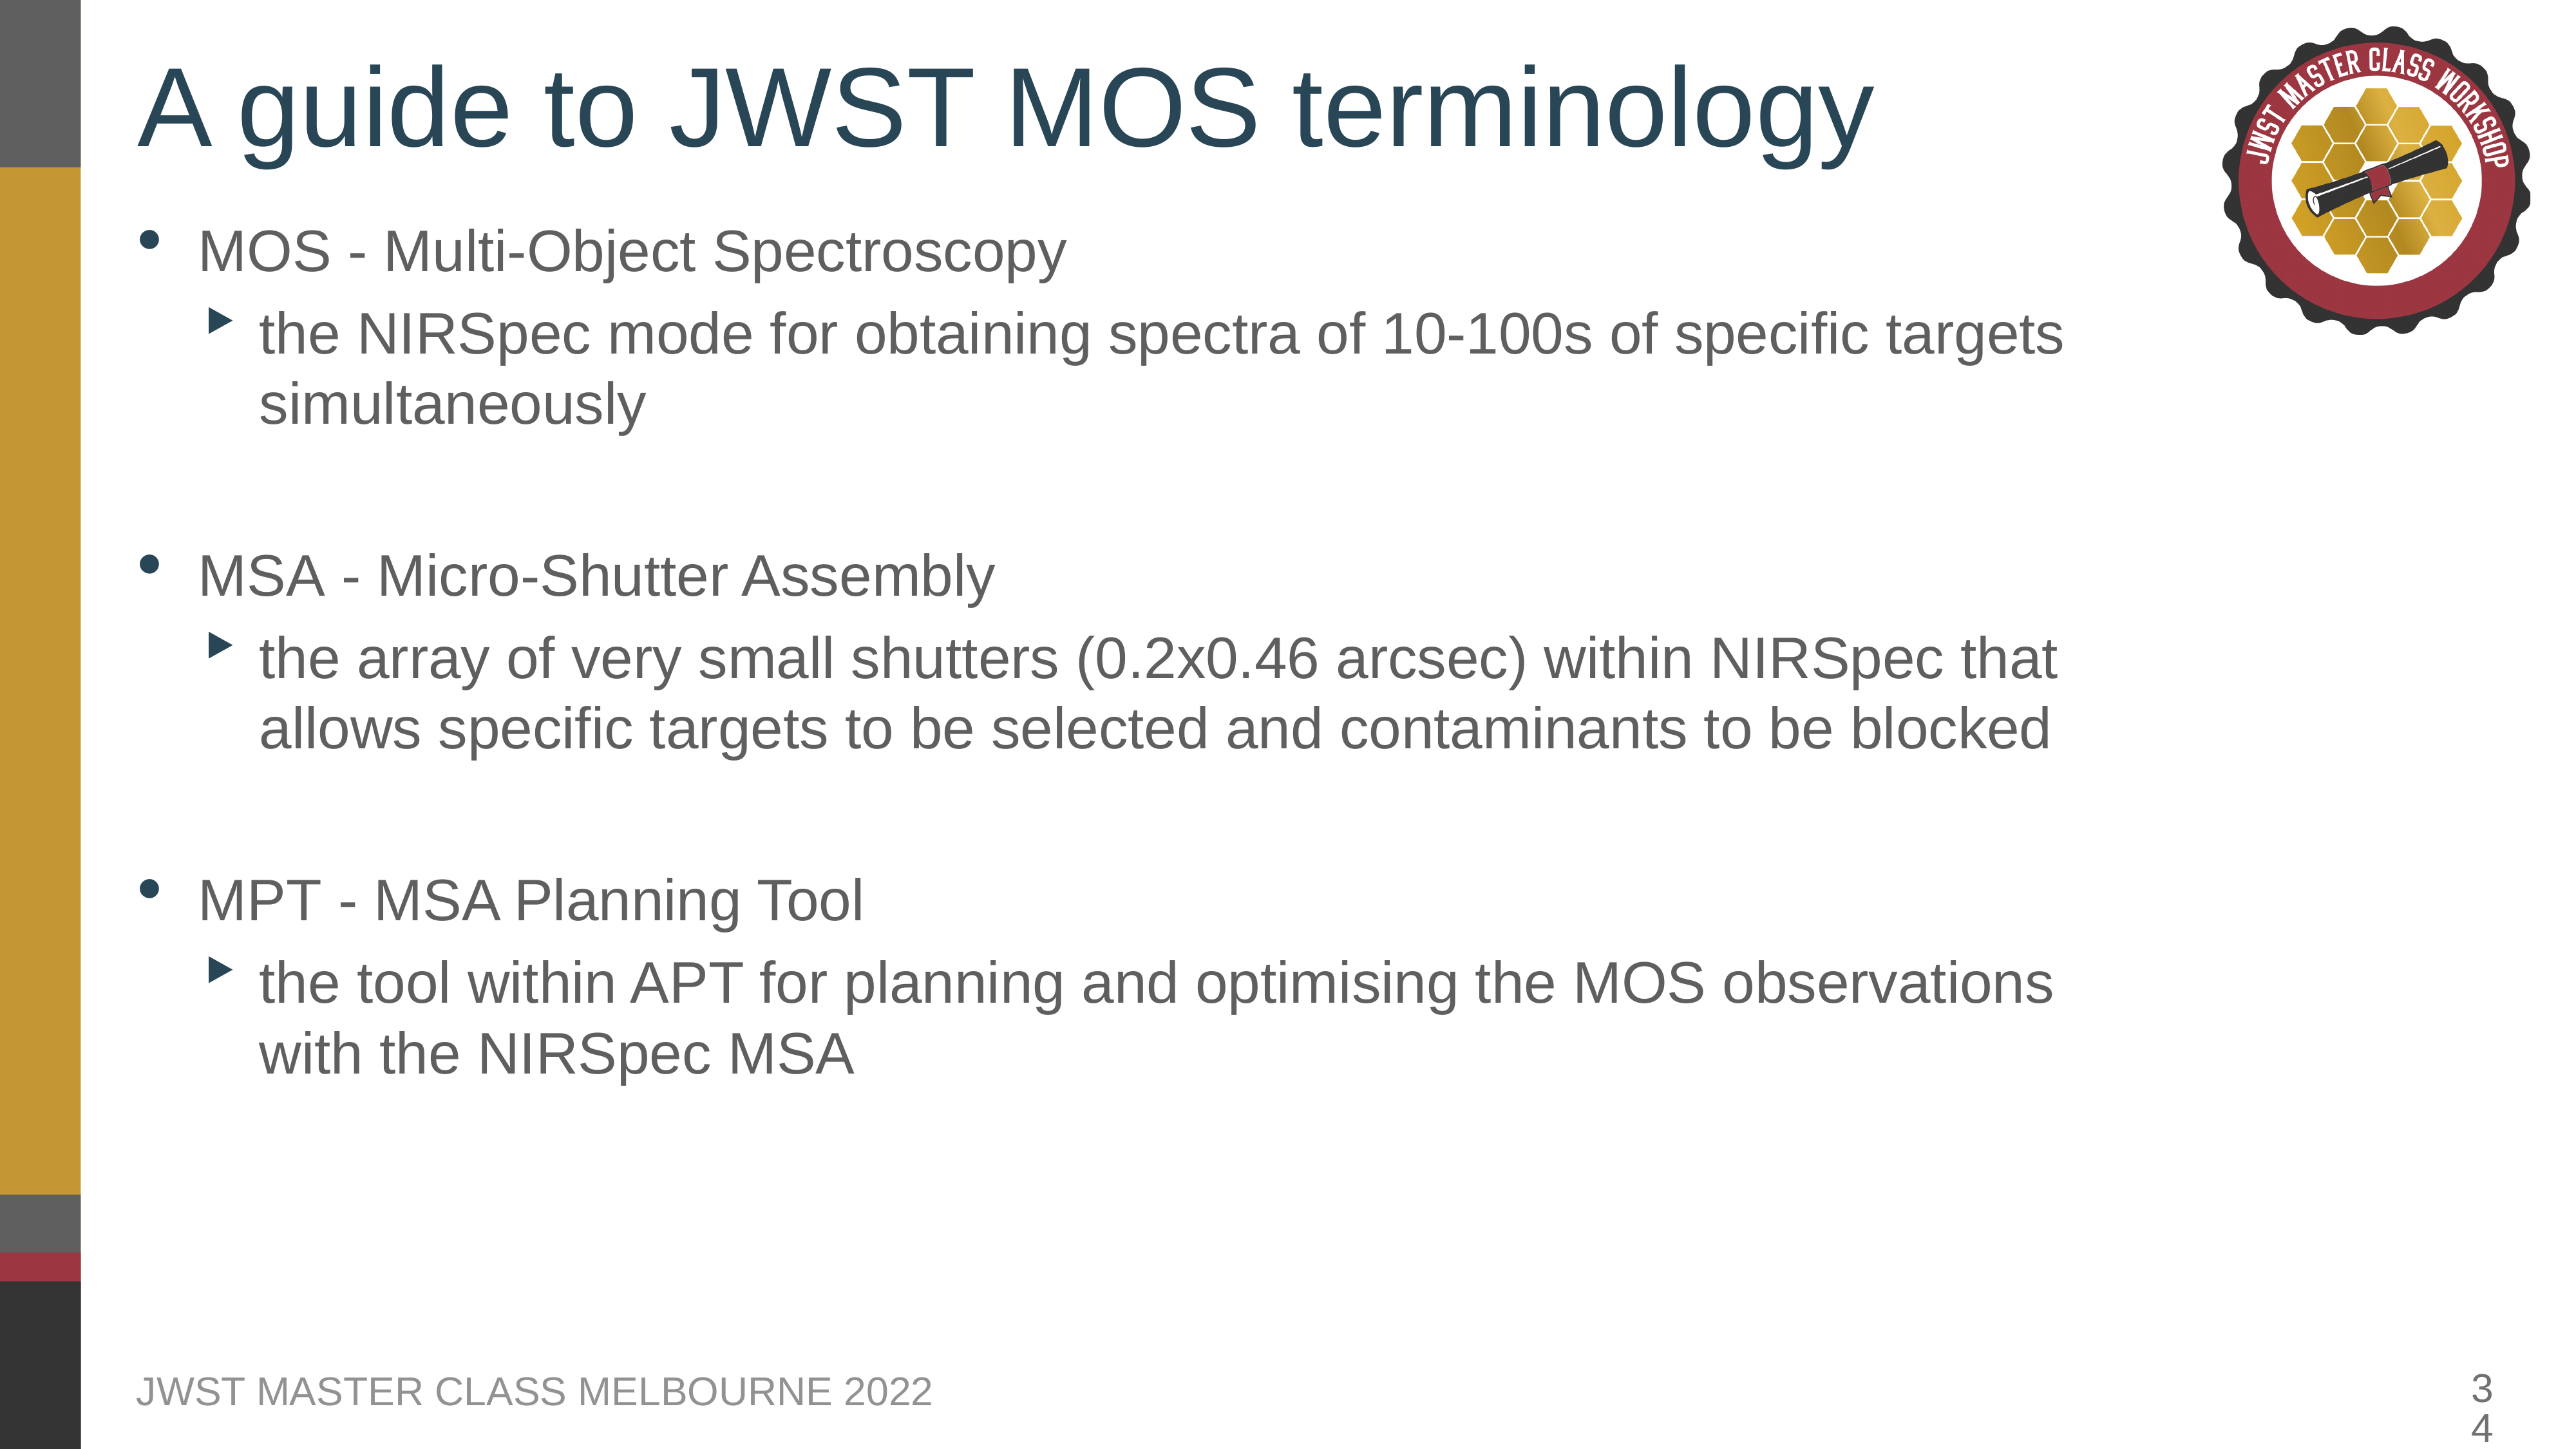

# A guide to JWST MOS terminology
MOS - Multi-Object Spectroscopy
the NIRSpec mode for obtaining spectra of 10-100s of specific targets simultaneously

MSA - Micro-Shutter Assembly
the array of very small shutters (0.2x0.46 arcsec) within NIRSpec that allows specific targets to be selected and contaminants to be blocked

MPT - MSA Planning Tool
the tool within APT for planning and optimising the MOS observations with the NIRSpec MSA
34